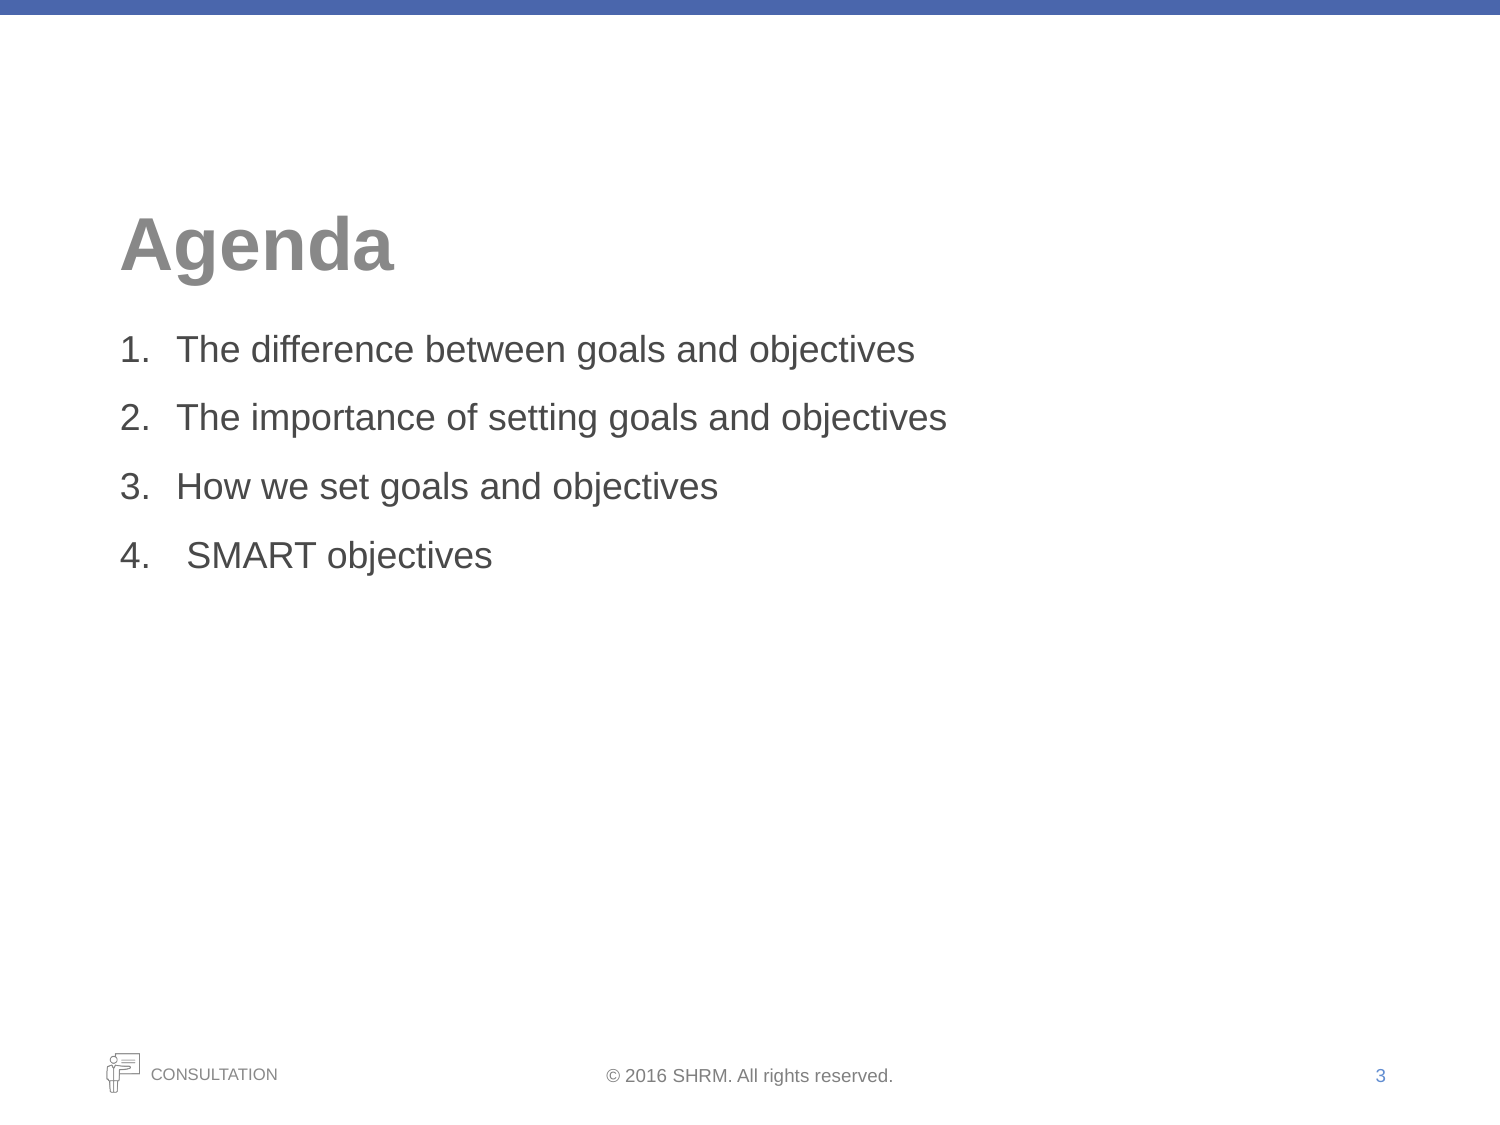

# Agenda
The difference between goals and objectives
The importance of setting goals and objectives
How we set goals and objectives
 SMART objectives
3